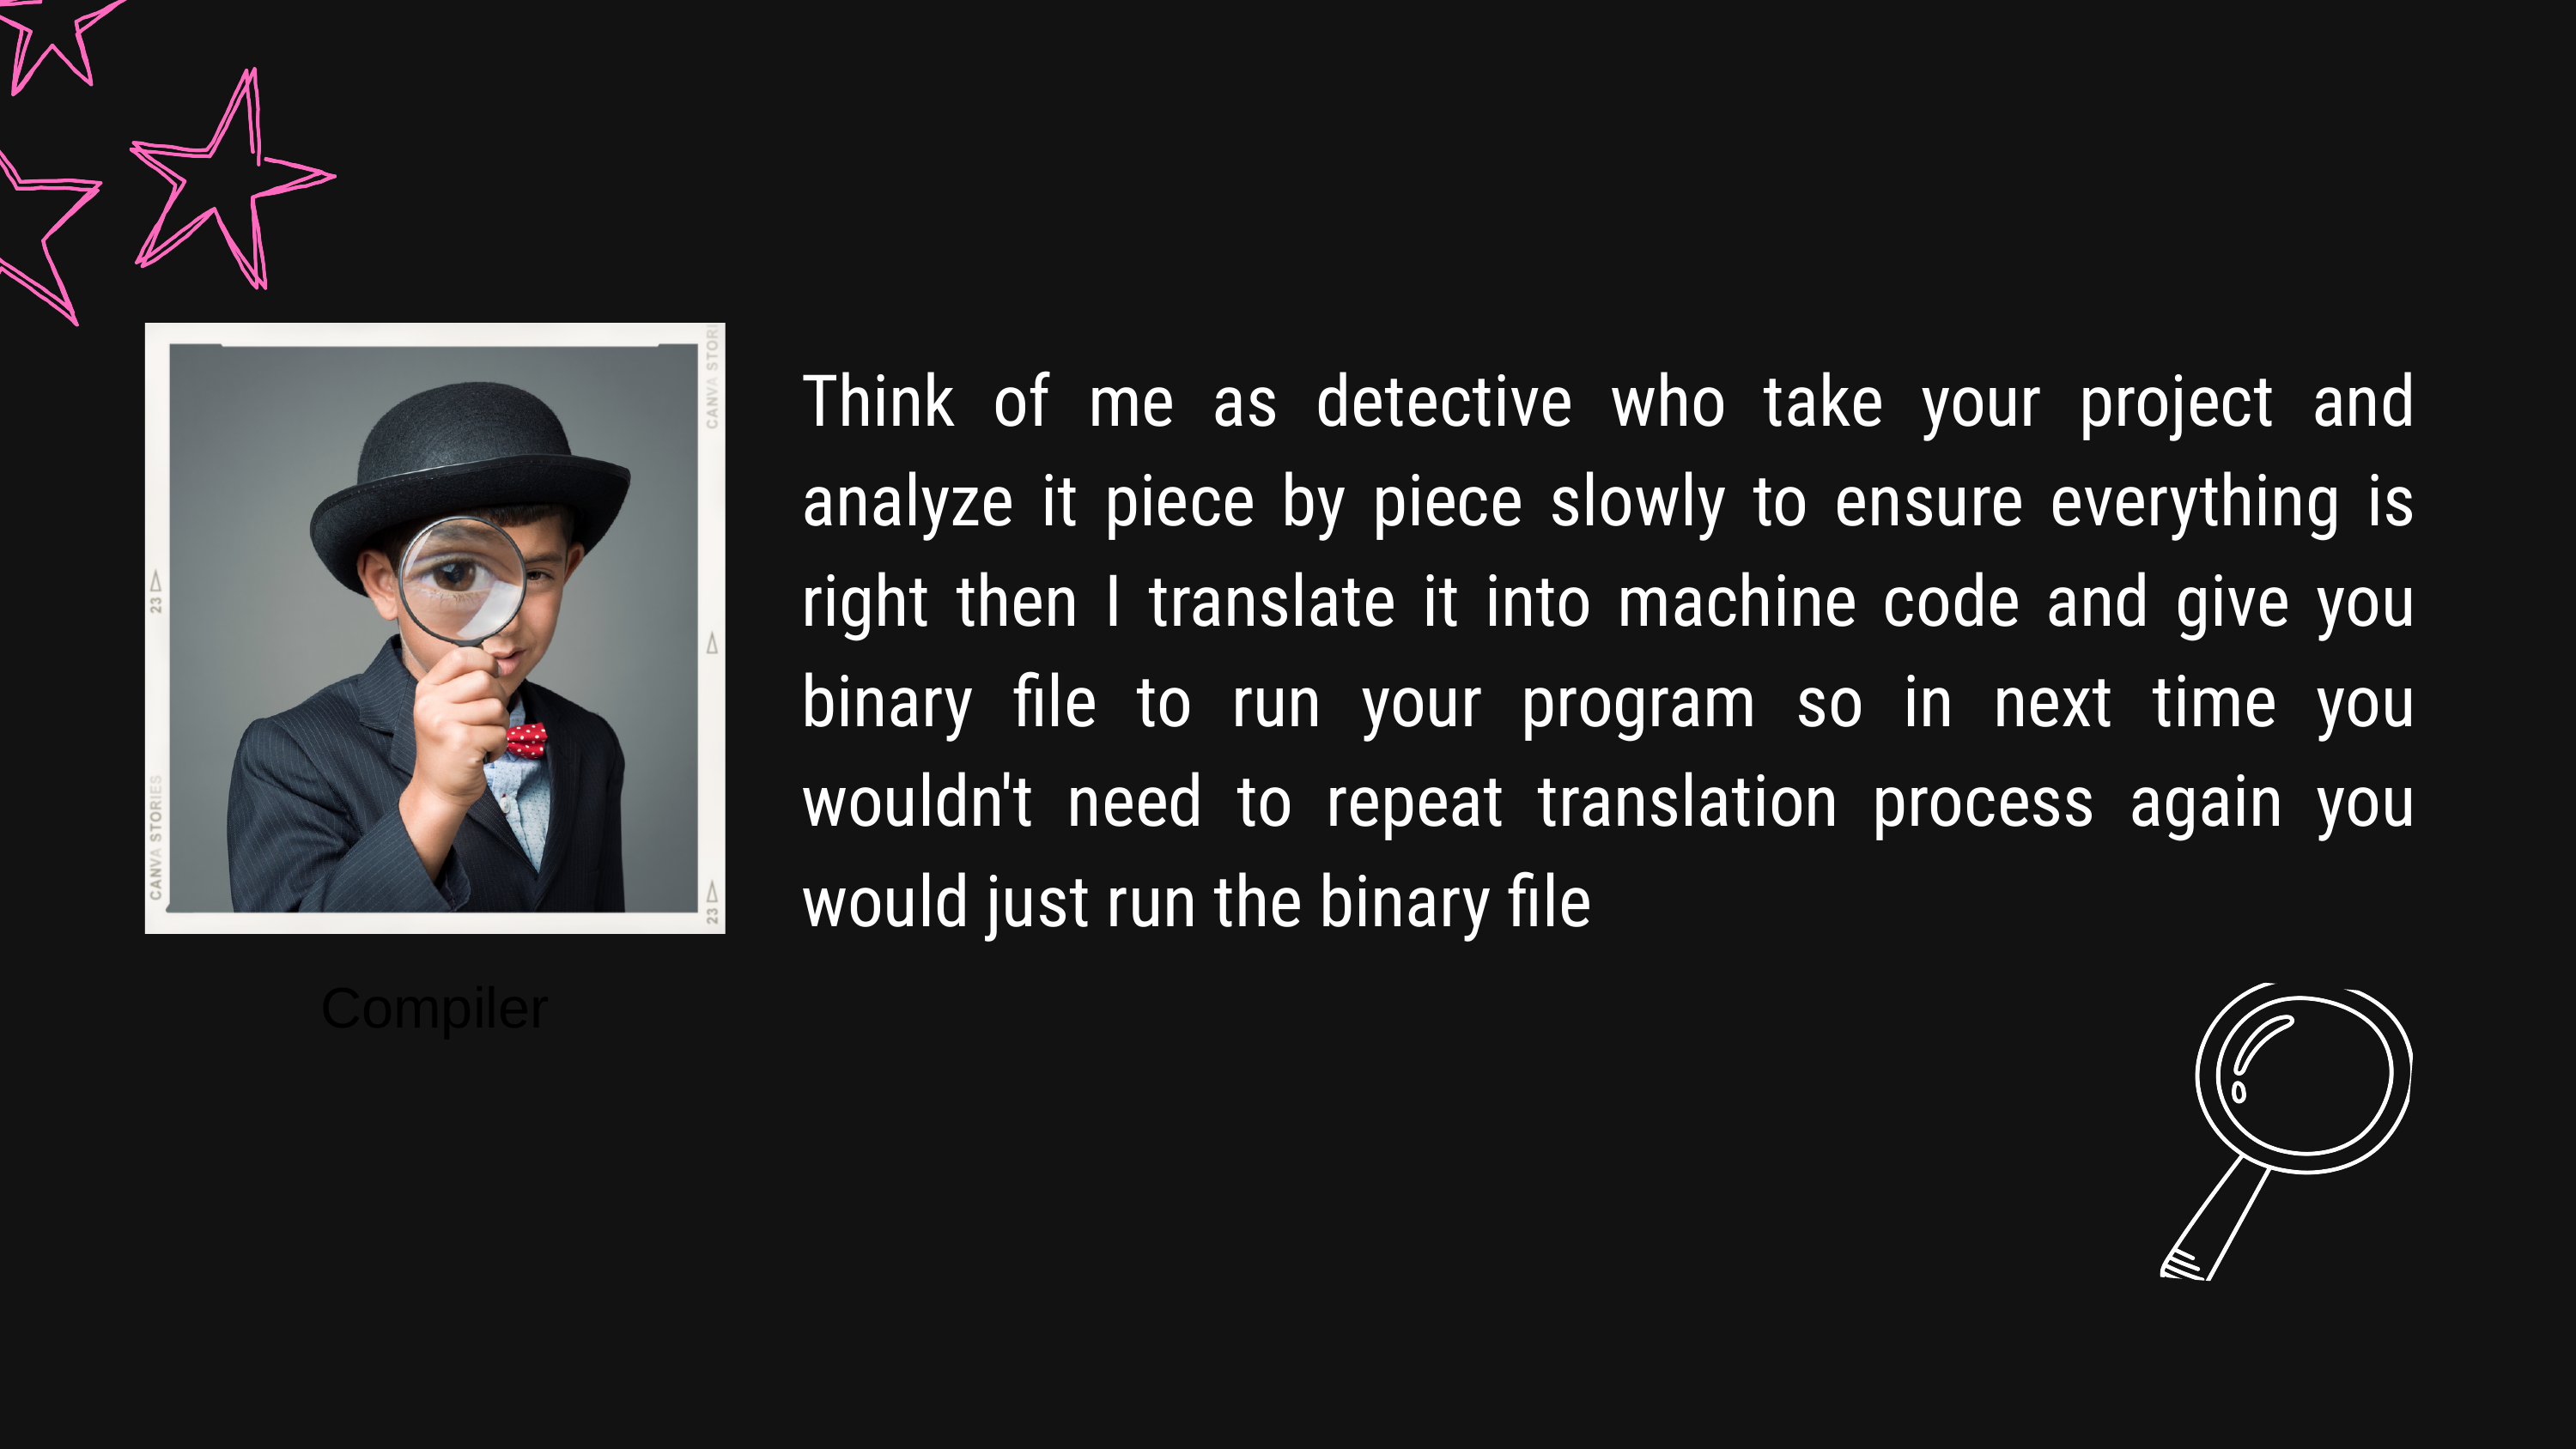

Think of me as detective who take your project and analyze it piece by piece slowly to ensure everything is right then I translate it into machine code and give you binary file to run your program so in next time you wouldn't need to repeat translation process again you would just run the binary file
Compiler